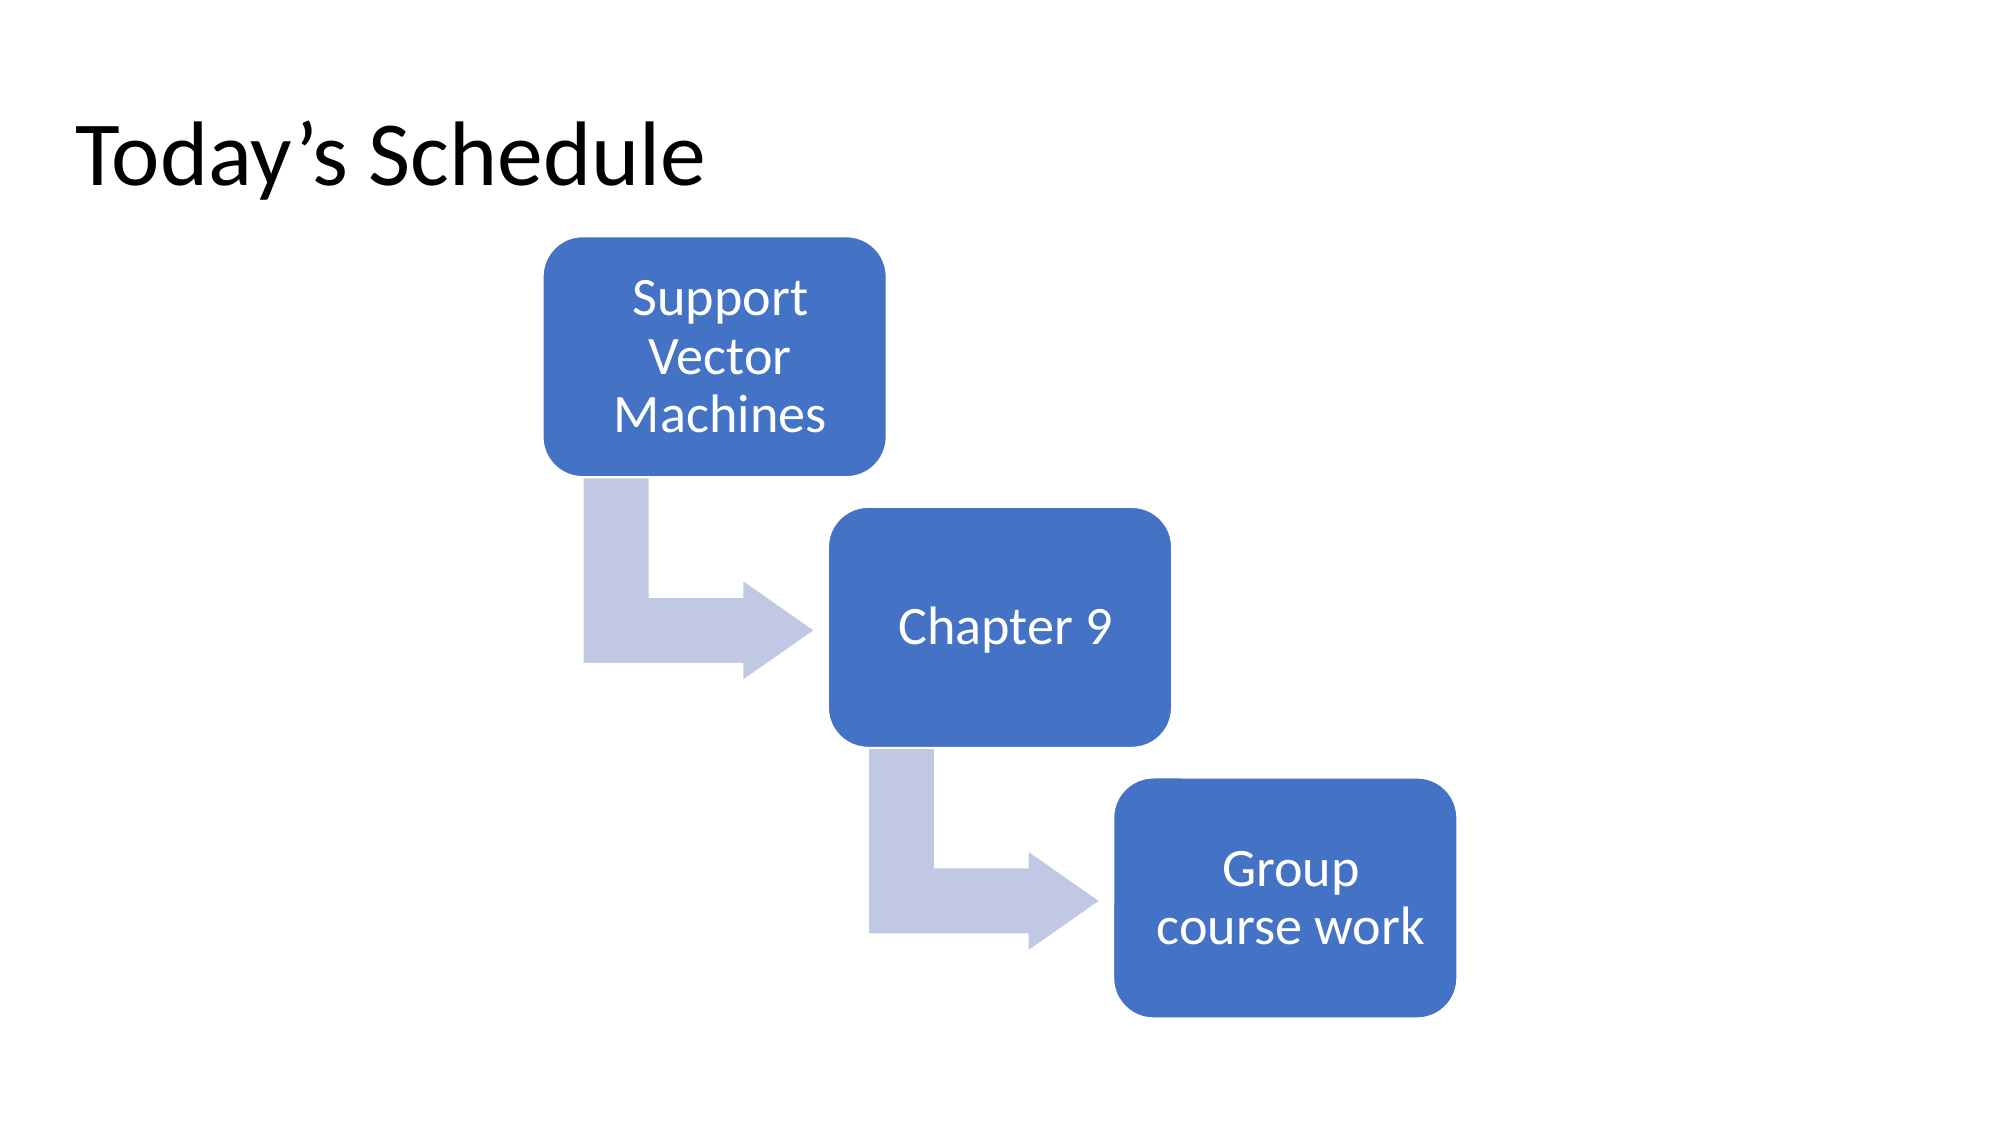

# Today’s Schedule
Support Vector Machines
Chapter 9
Group course work